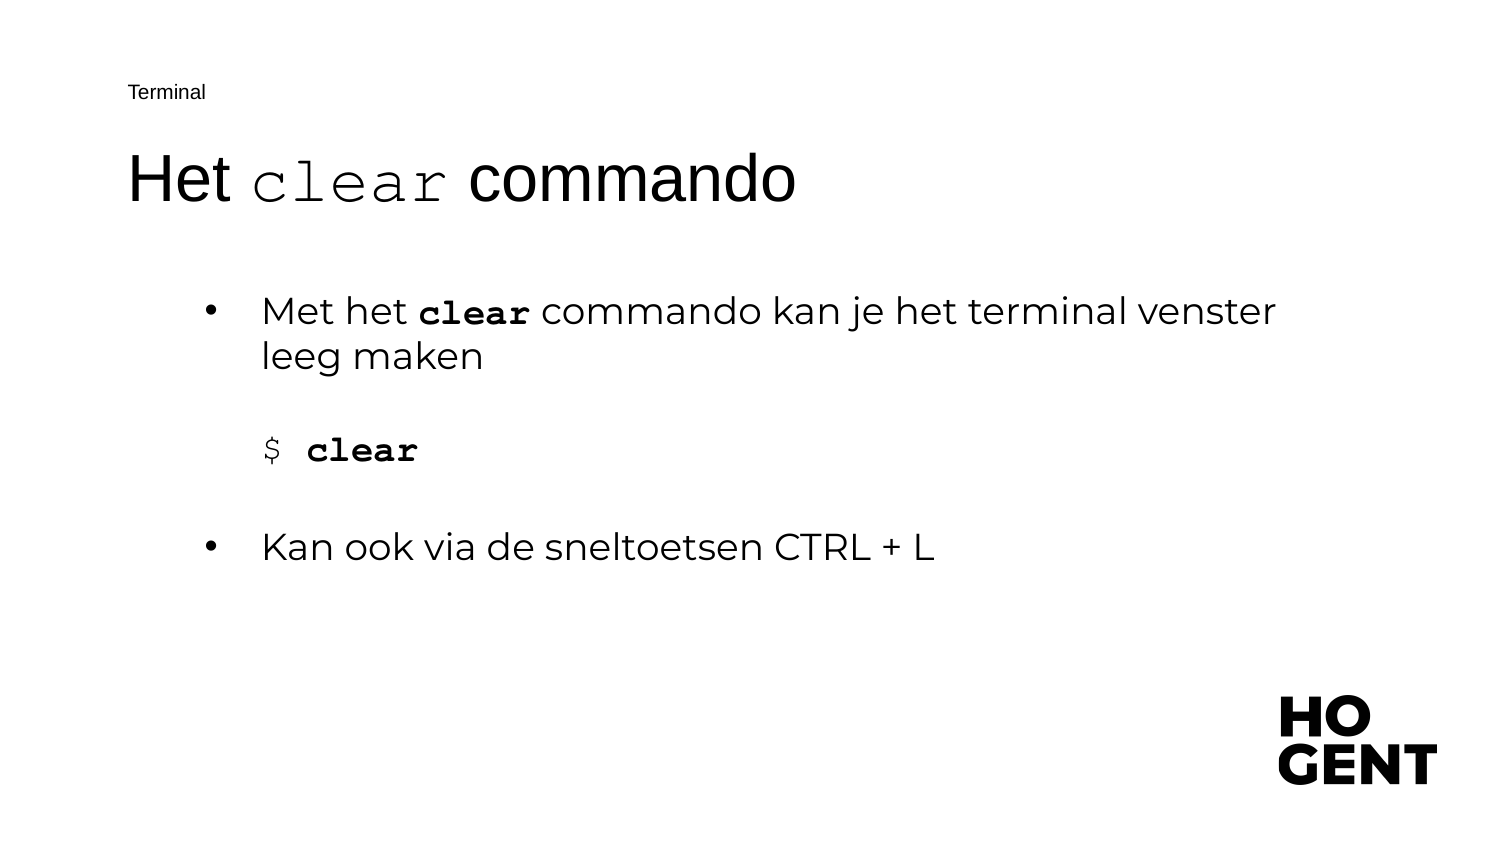

Terminal
# Het clear commando
Met het clear commando kan je het terminal venster leeg maken
$ clear
Kan ook via de sneltoetsen CTRL + L